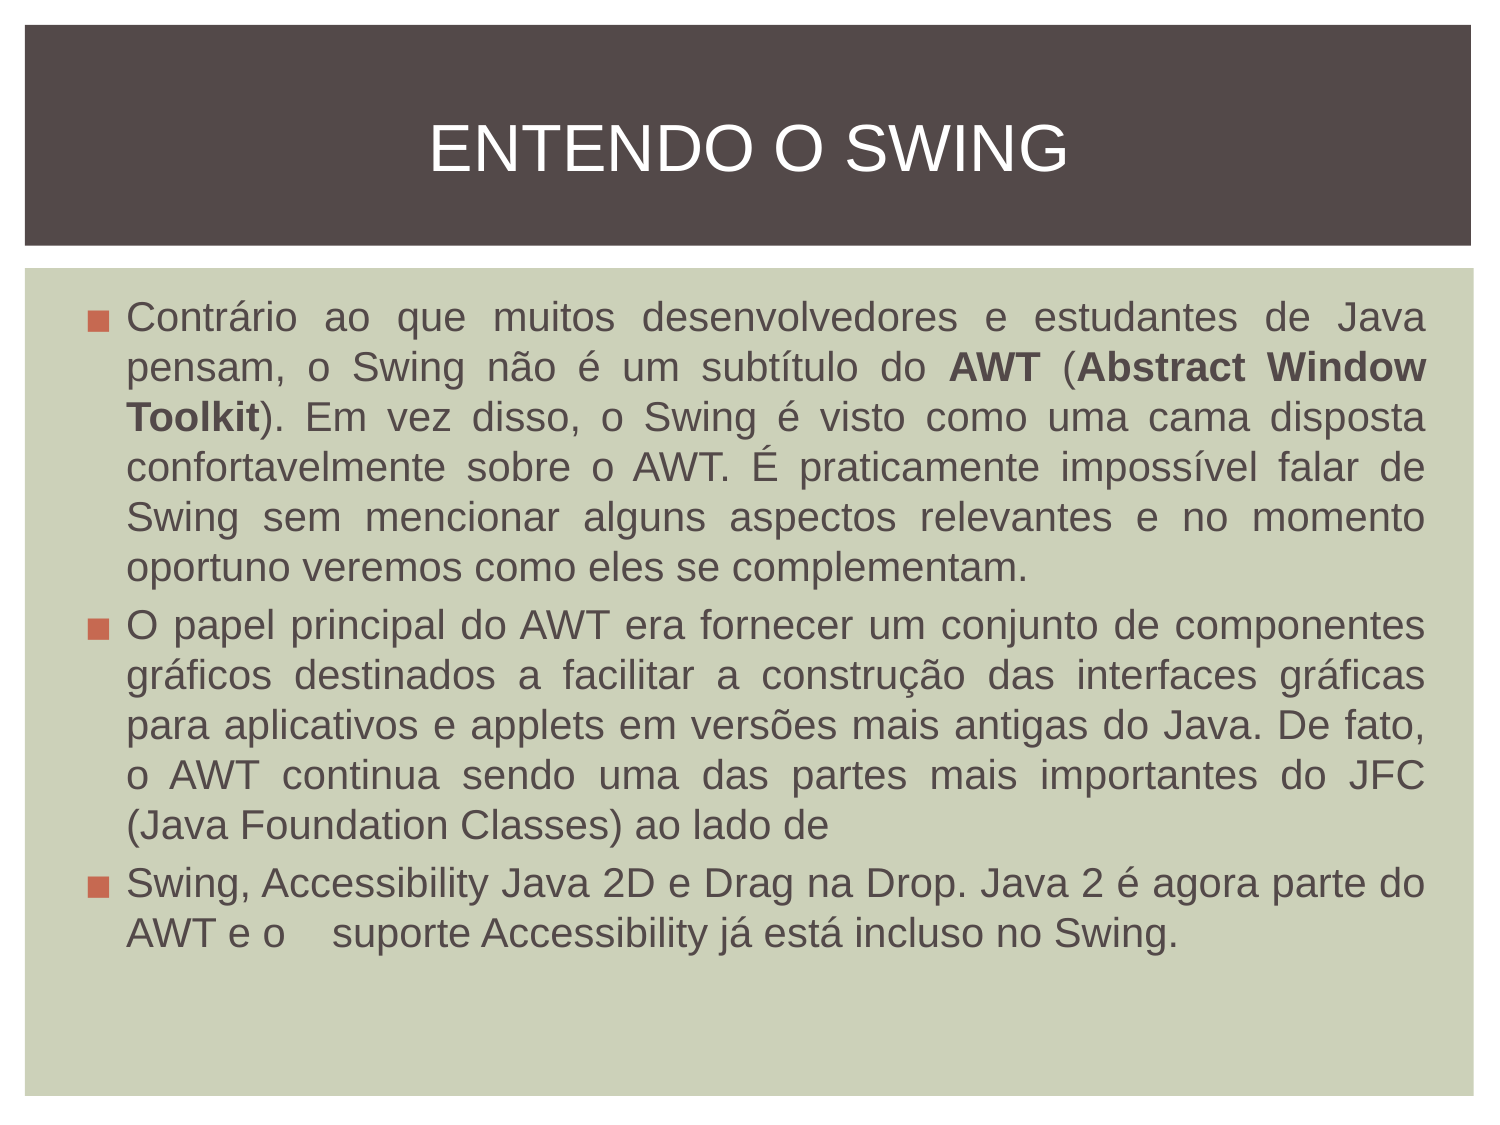

# ENTENDO O SWING
Contrário ao que muitos desenvolvedores e estudantes de Java pensam, o Swing não é um subtítulo do AWT (Abstract Window Toolkit). Em vez disso, o Swing é visto como uma cama disposta confortavelmente sobre o AWT. É praticamente impossível falar de Swing sem mencionar alguns aspectos relevantes e no momento oportuno veremos como eles se complementam.
O papel principal do AWT era fornecer um conjunto de componentes gráficos destinados a facilitar a construção das interfaces gráficas para aplicativos e applets em versões mais antigas do Java. De fato, o AWT continua sendo uma das partes mais importantes do JFC (Java Foundation Classes) ao lado de
Swing, Accessibility Java 2D e Drag na Drop. Java 2 é agora parte do AWT e o    suporte Accessibility já está incluso no Swing.